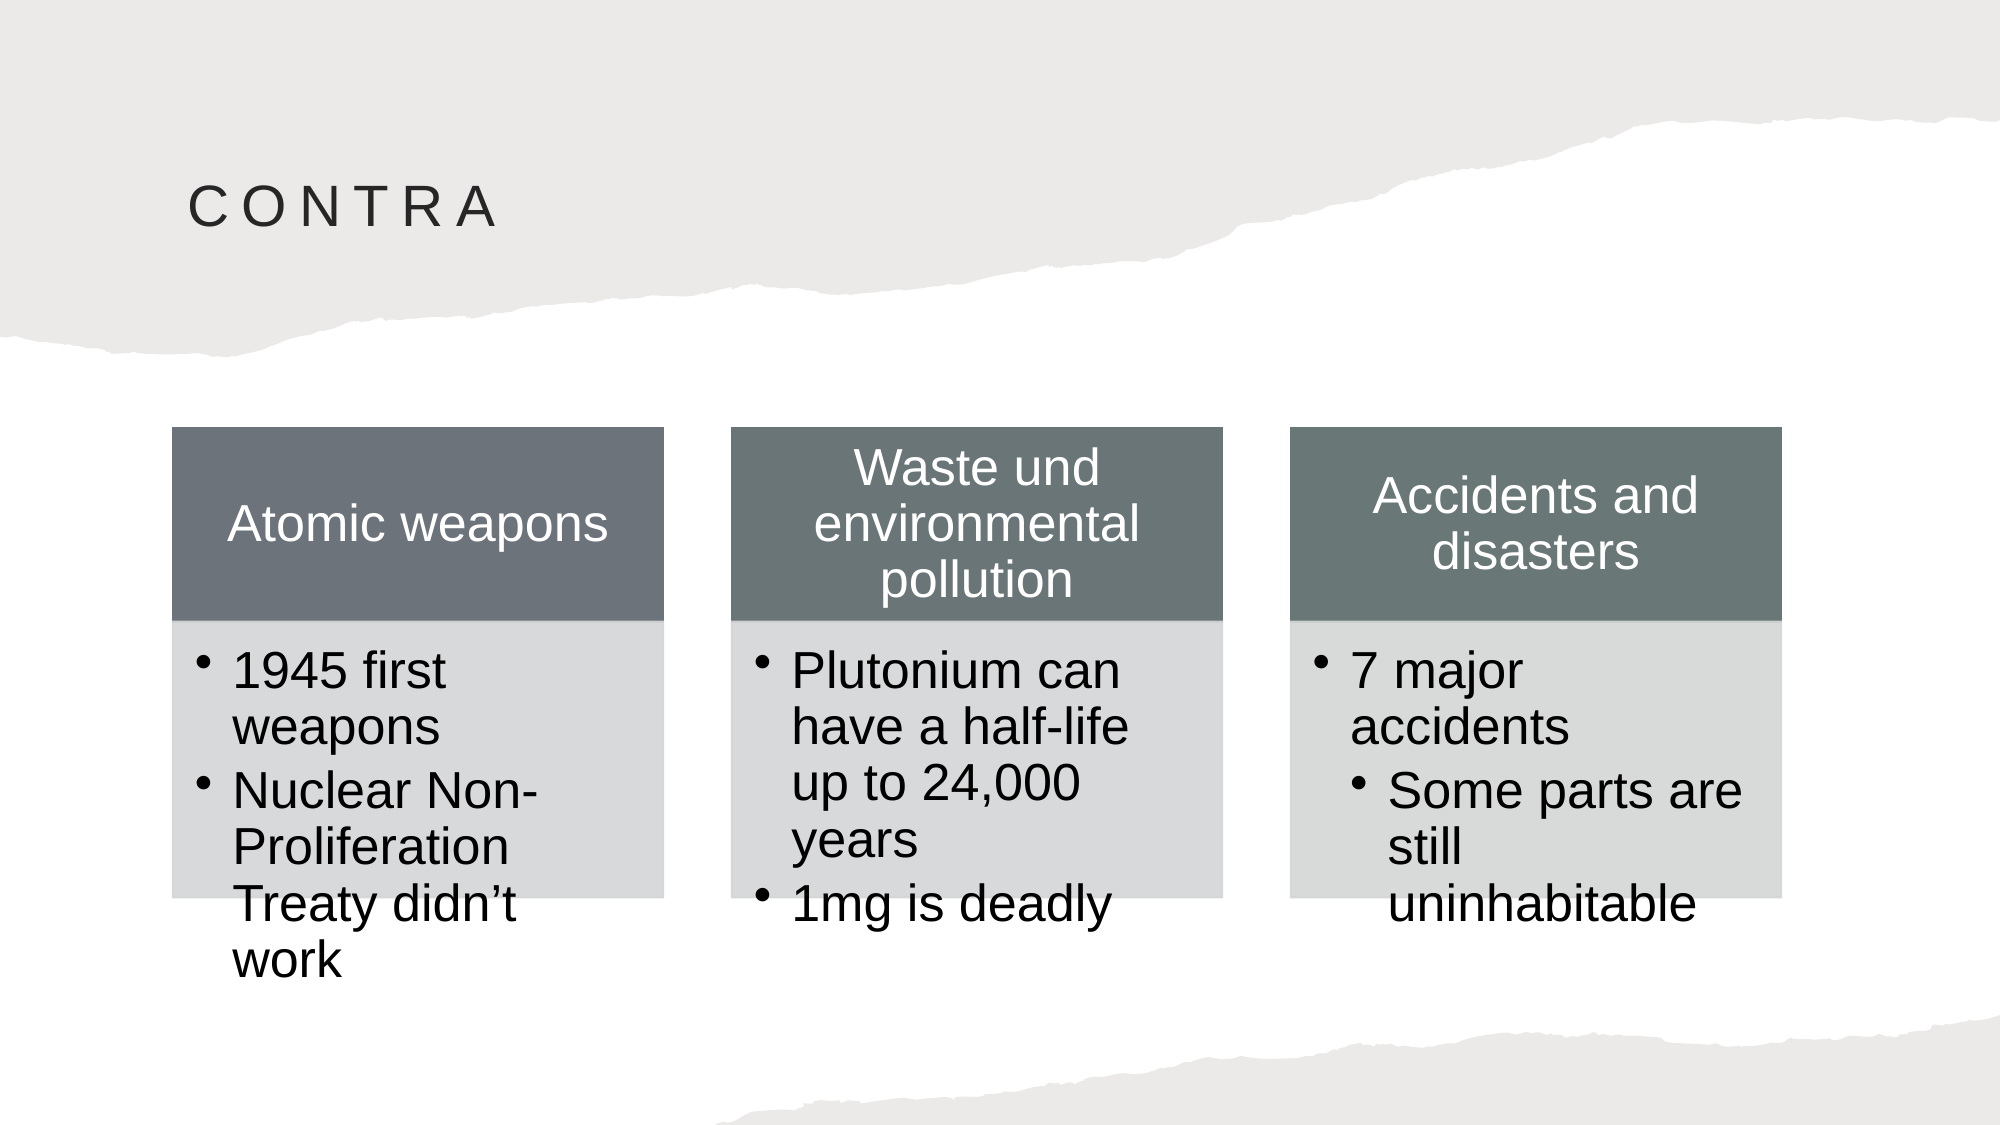

# Contra
Atomic weapons
1945 first weapons
Nuclear Non-Proliferation Treaty didn’t work
Waste und environmental pollution
Plutonium can have a half-life up to 24,000 years
1mg is deadly
Accidents and disasters
7 major accidents
Some parts are still uninhabitable